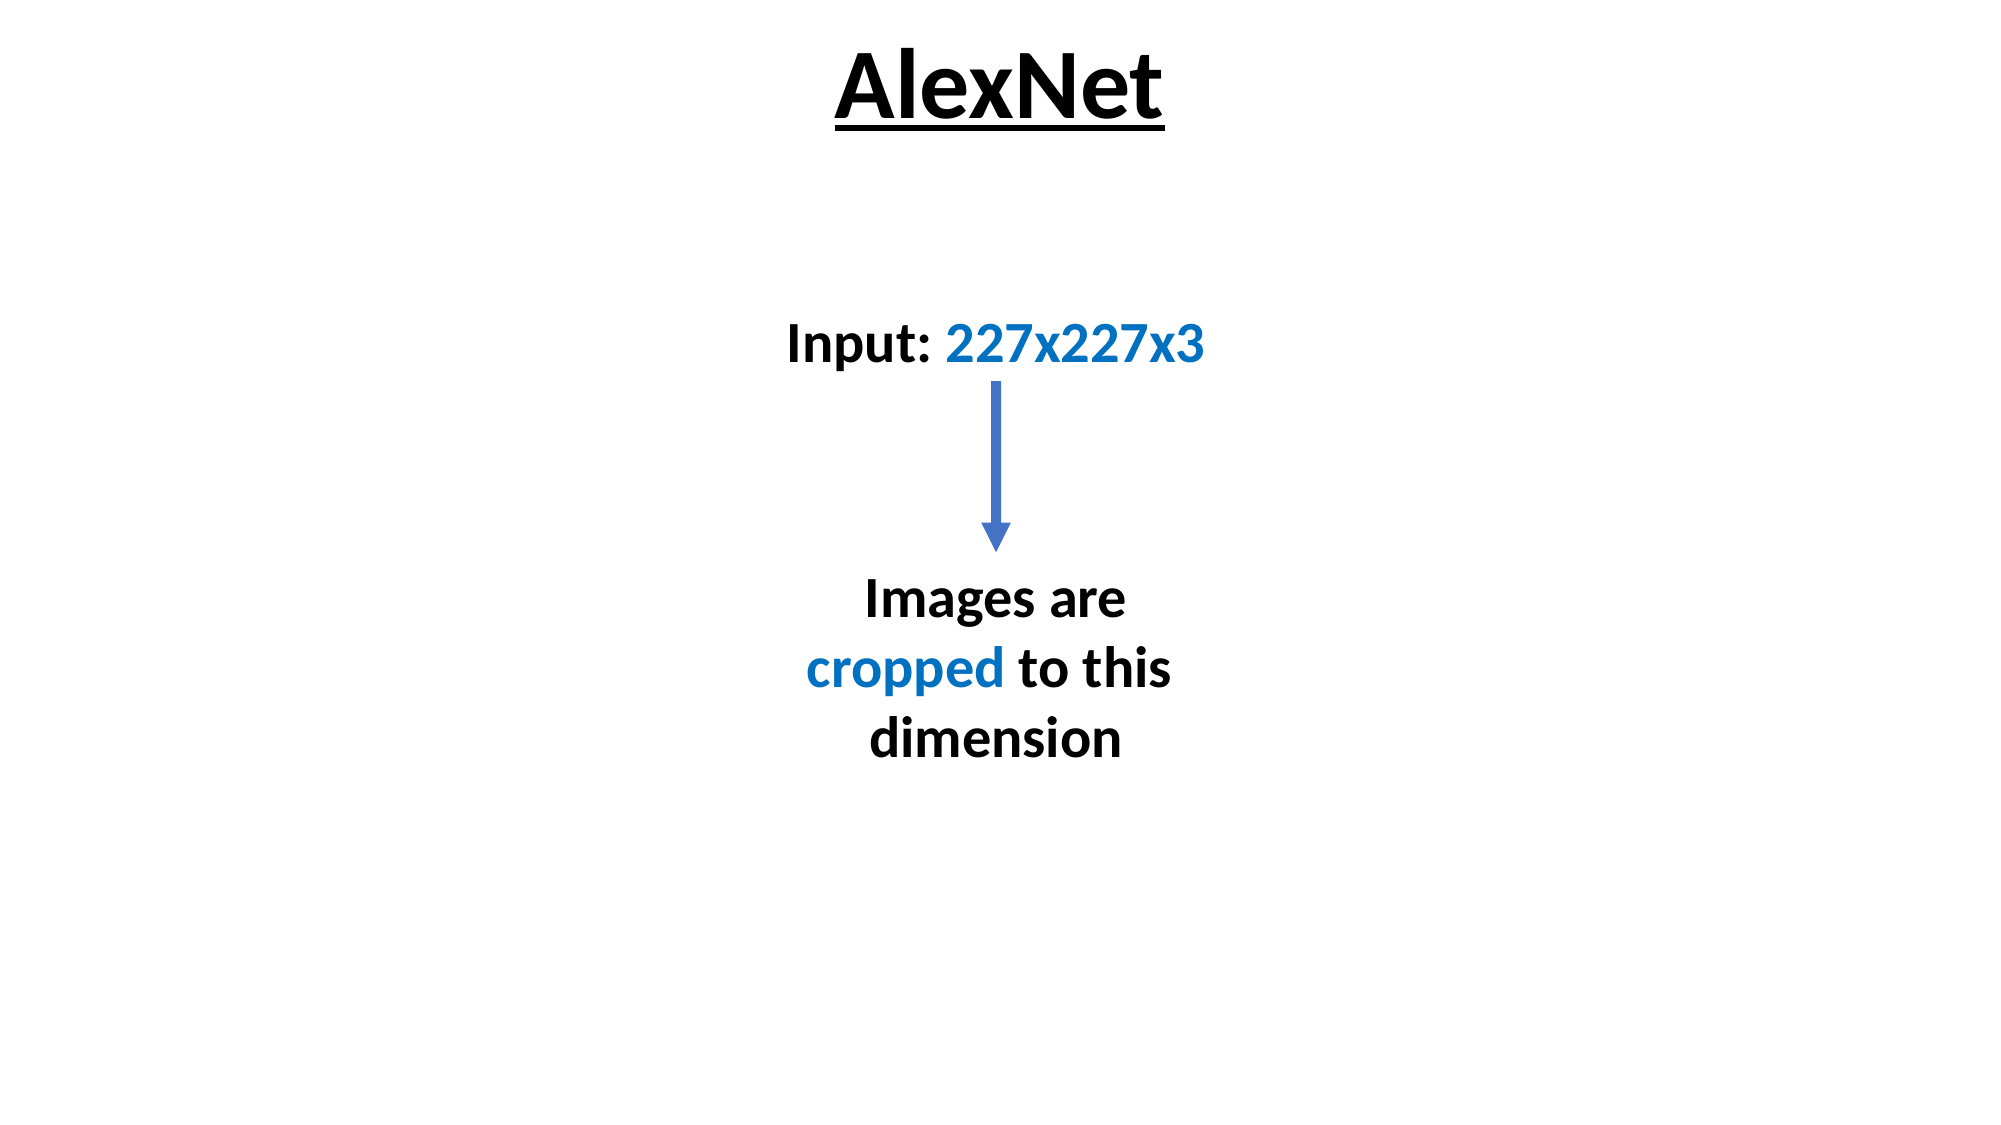

# AlexNet
Input: 227x227x3
Images are
cropped to this
dimension